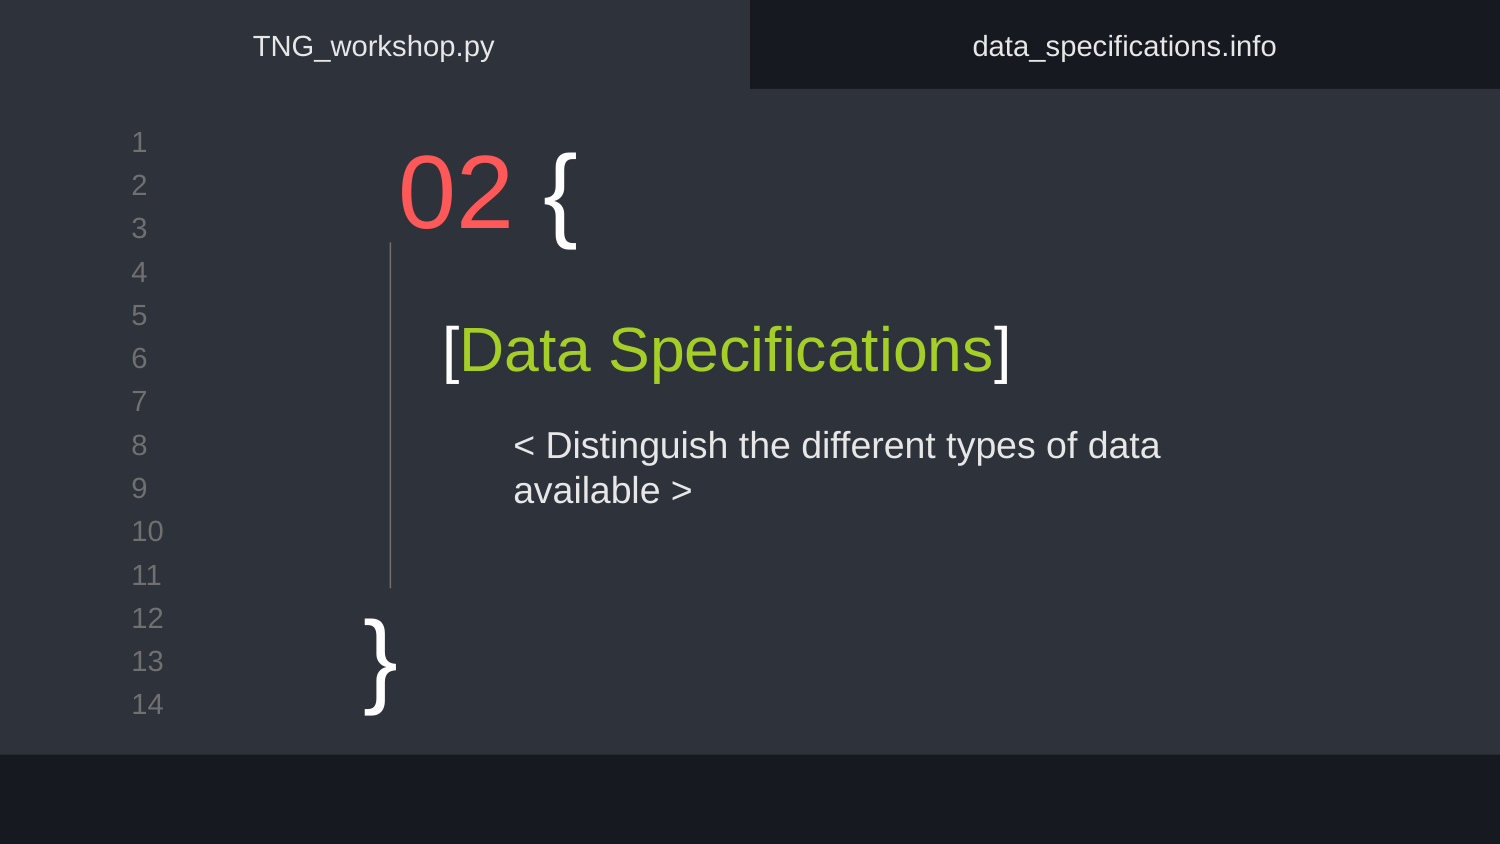

TNG_workshop.py
data_specifications.info
# 02 {
[Data Specifications]
< Distinguish the different types of data available >
}